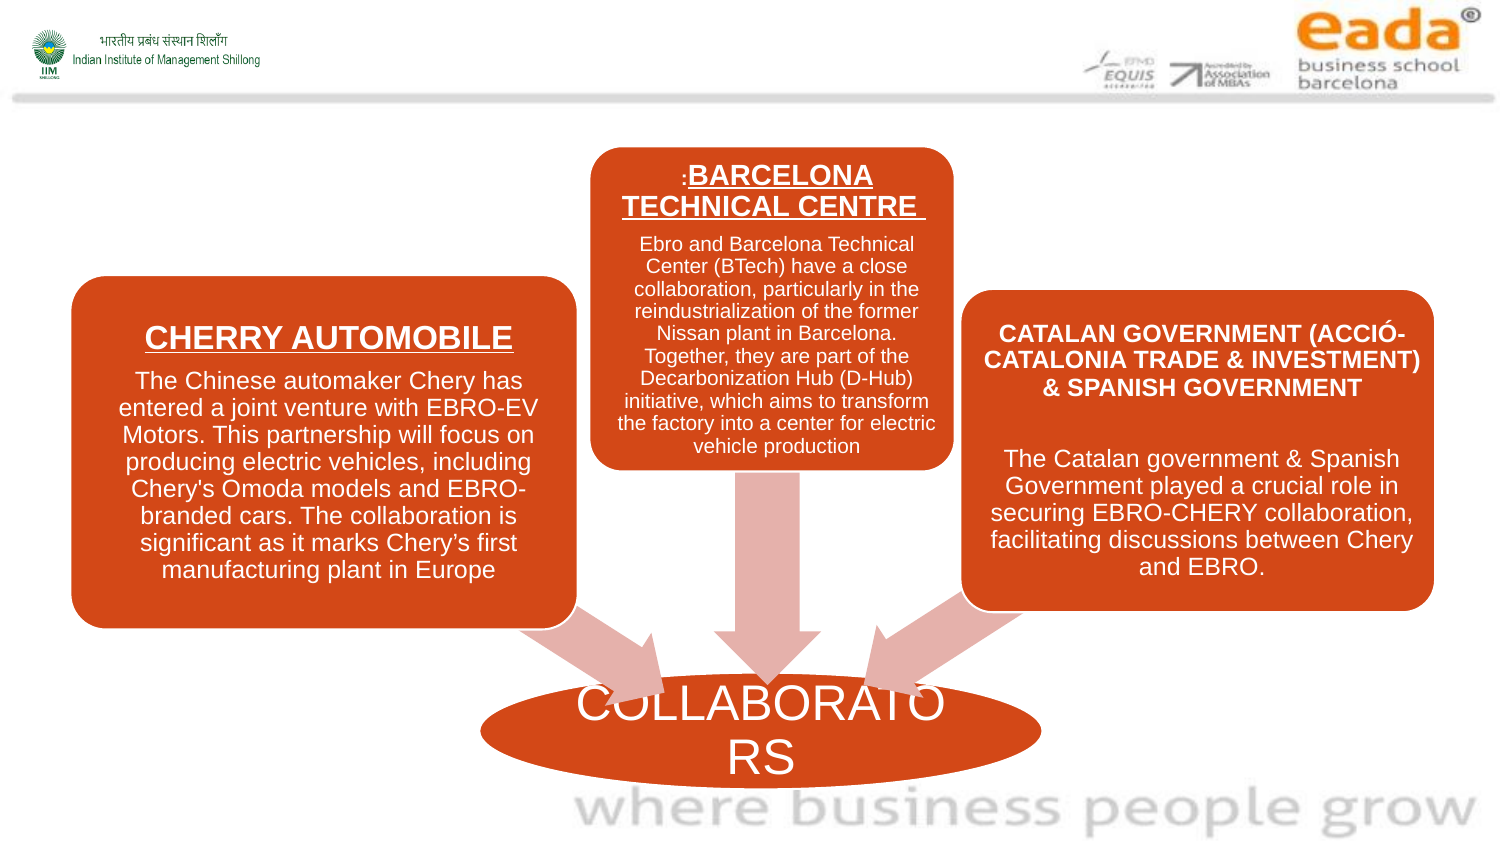

COLLABORATORS
CHERRY AUTOMOBILE
The Chinese automaker Chery has entered a joint venture with EBRO-EV Motors. This partnership will focus on producing electric vehicles, including Chery's Omoda models and EBRO-branded cars. The collaboration is significant as it marks Chery’s first manufacturing plant in Europe
:BARCELONA TECHNICAL CENTRE
Ebro and Barcelona Technical Center (BTech) have a close collaboration, particularly in the reindustrialization of the former Nissan plant in Barcelona. Together, they are part of the Decarbonization Hub (D-Hub) initiative, which aims to transform the factory into a center for electric vehicle production
CATALAN GOVERNMENT (ACCIÓ-CATALONIA TRADE & INVESTMENT) & SPANISH GOVERNMENT

The Catalan government & Spanish Government played a crucial role in securing EBRO-CHERY collaboration, facilitating discussions between Chery and EBRO.